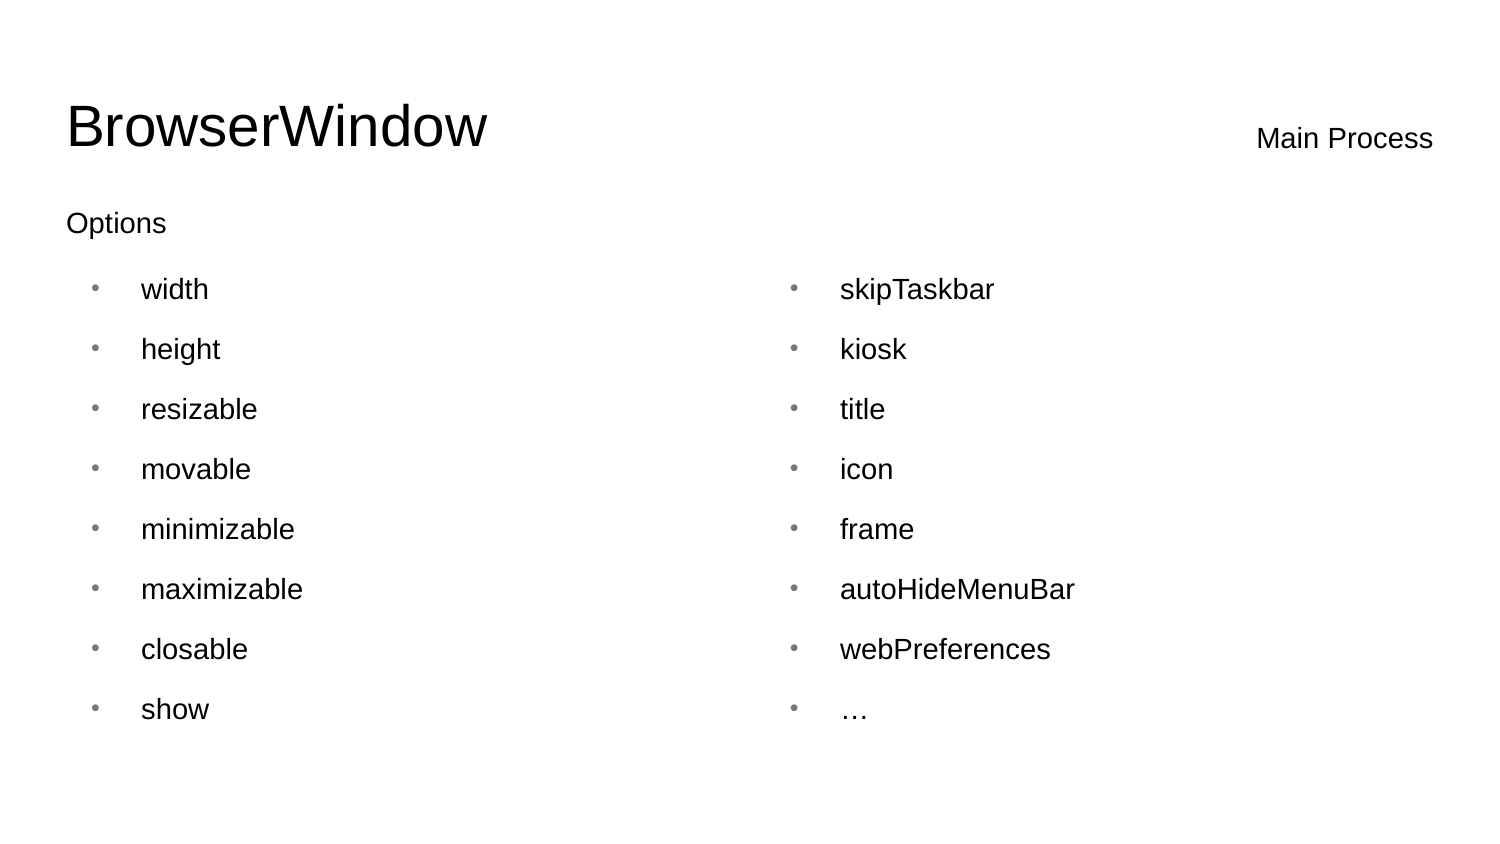

# BrowserWindow
Main Process
Options
width
height
resizable
movable
minimizable
maximizable
closable
show

skipTaskbar
kiosk
title
icon
frame
autoHideMenuBar
webPreferences
…